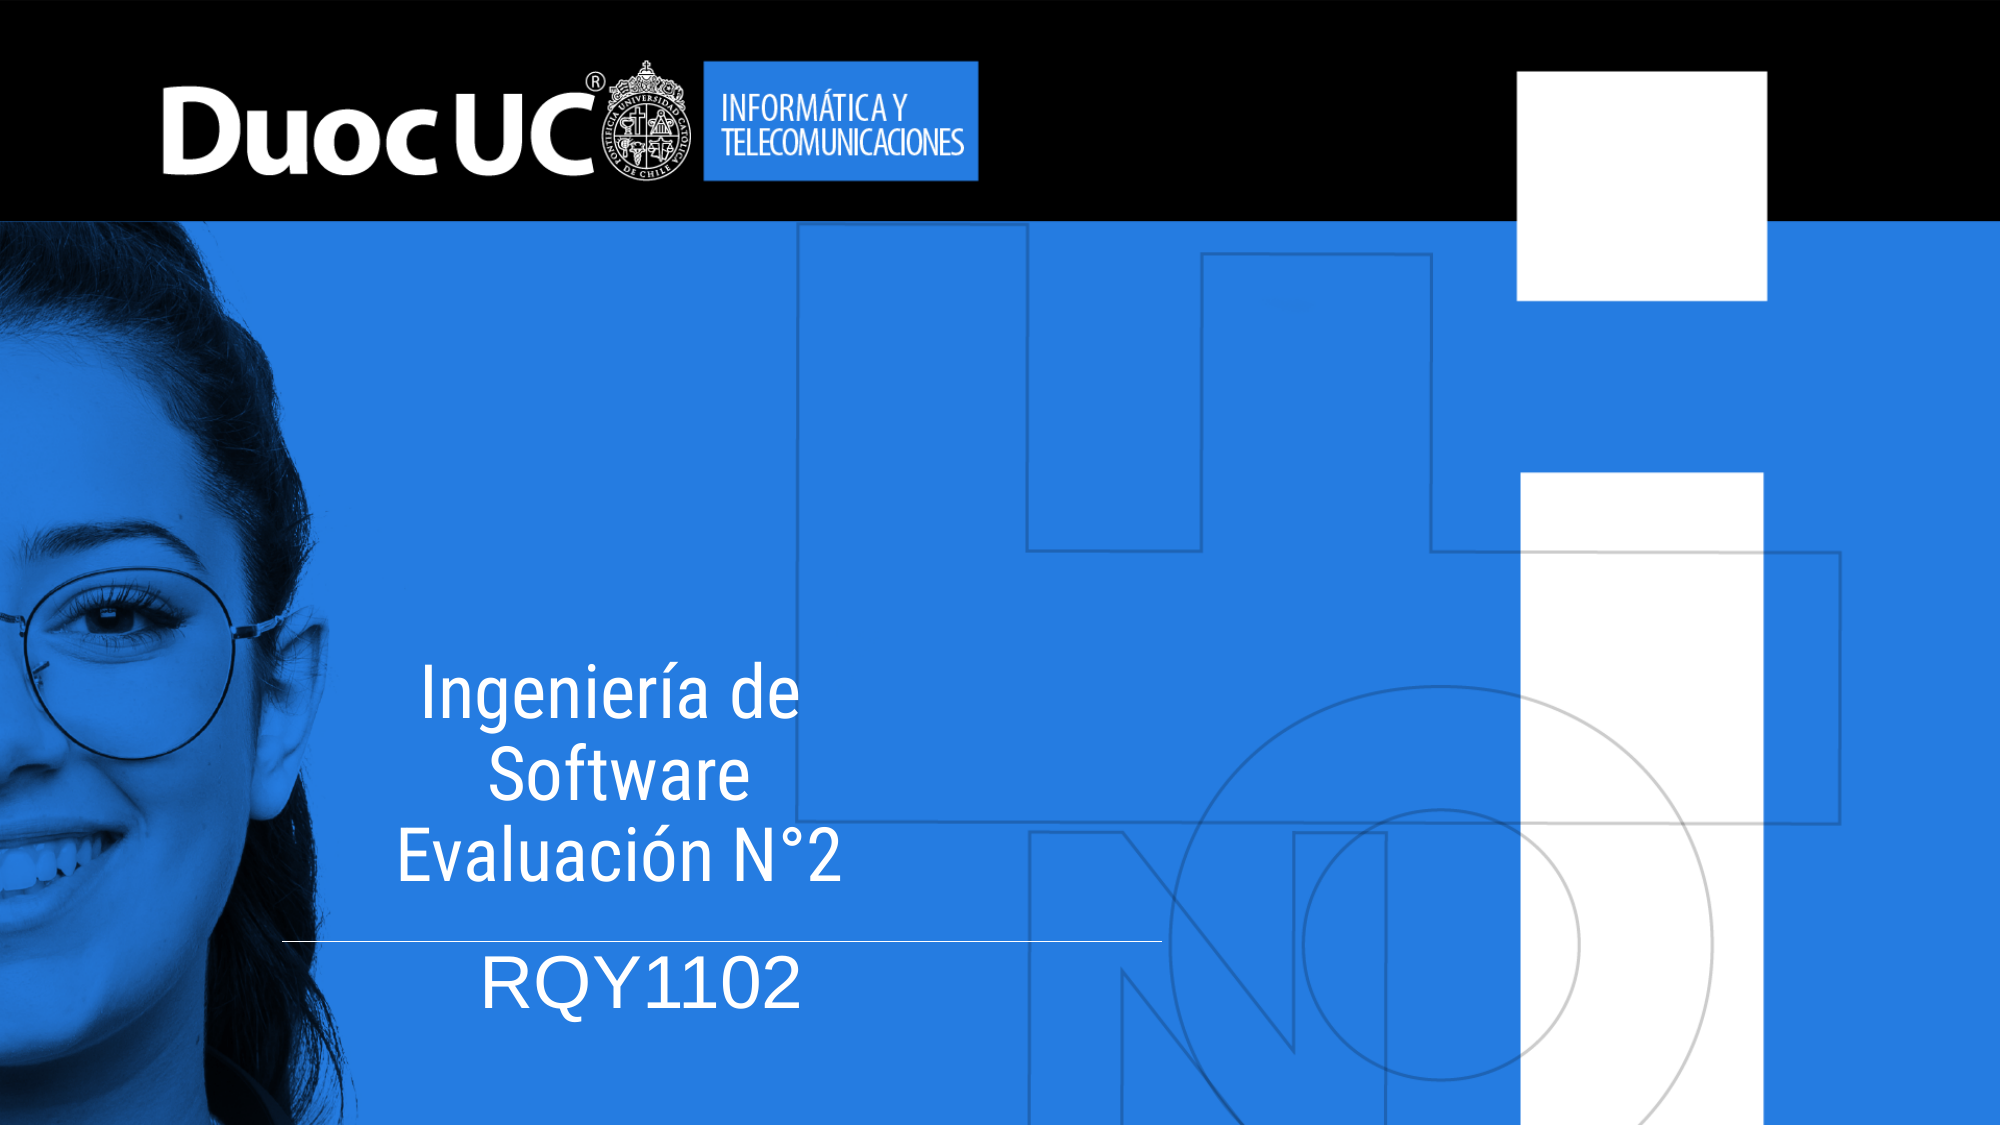

# Ingeniería de Software Evaluación N°2
RQY1102